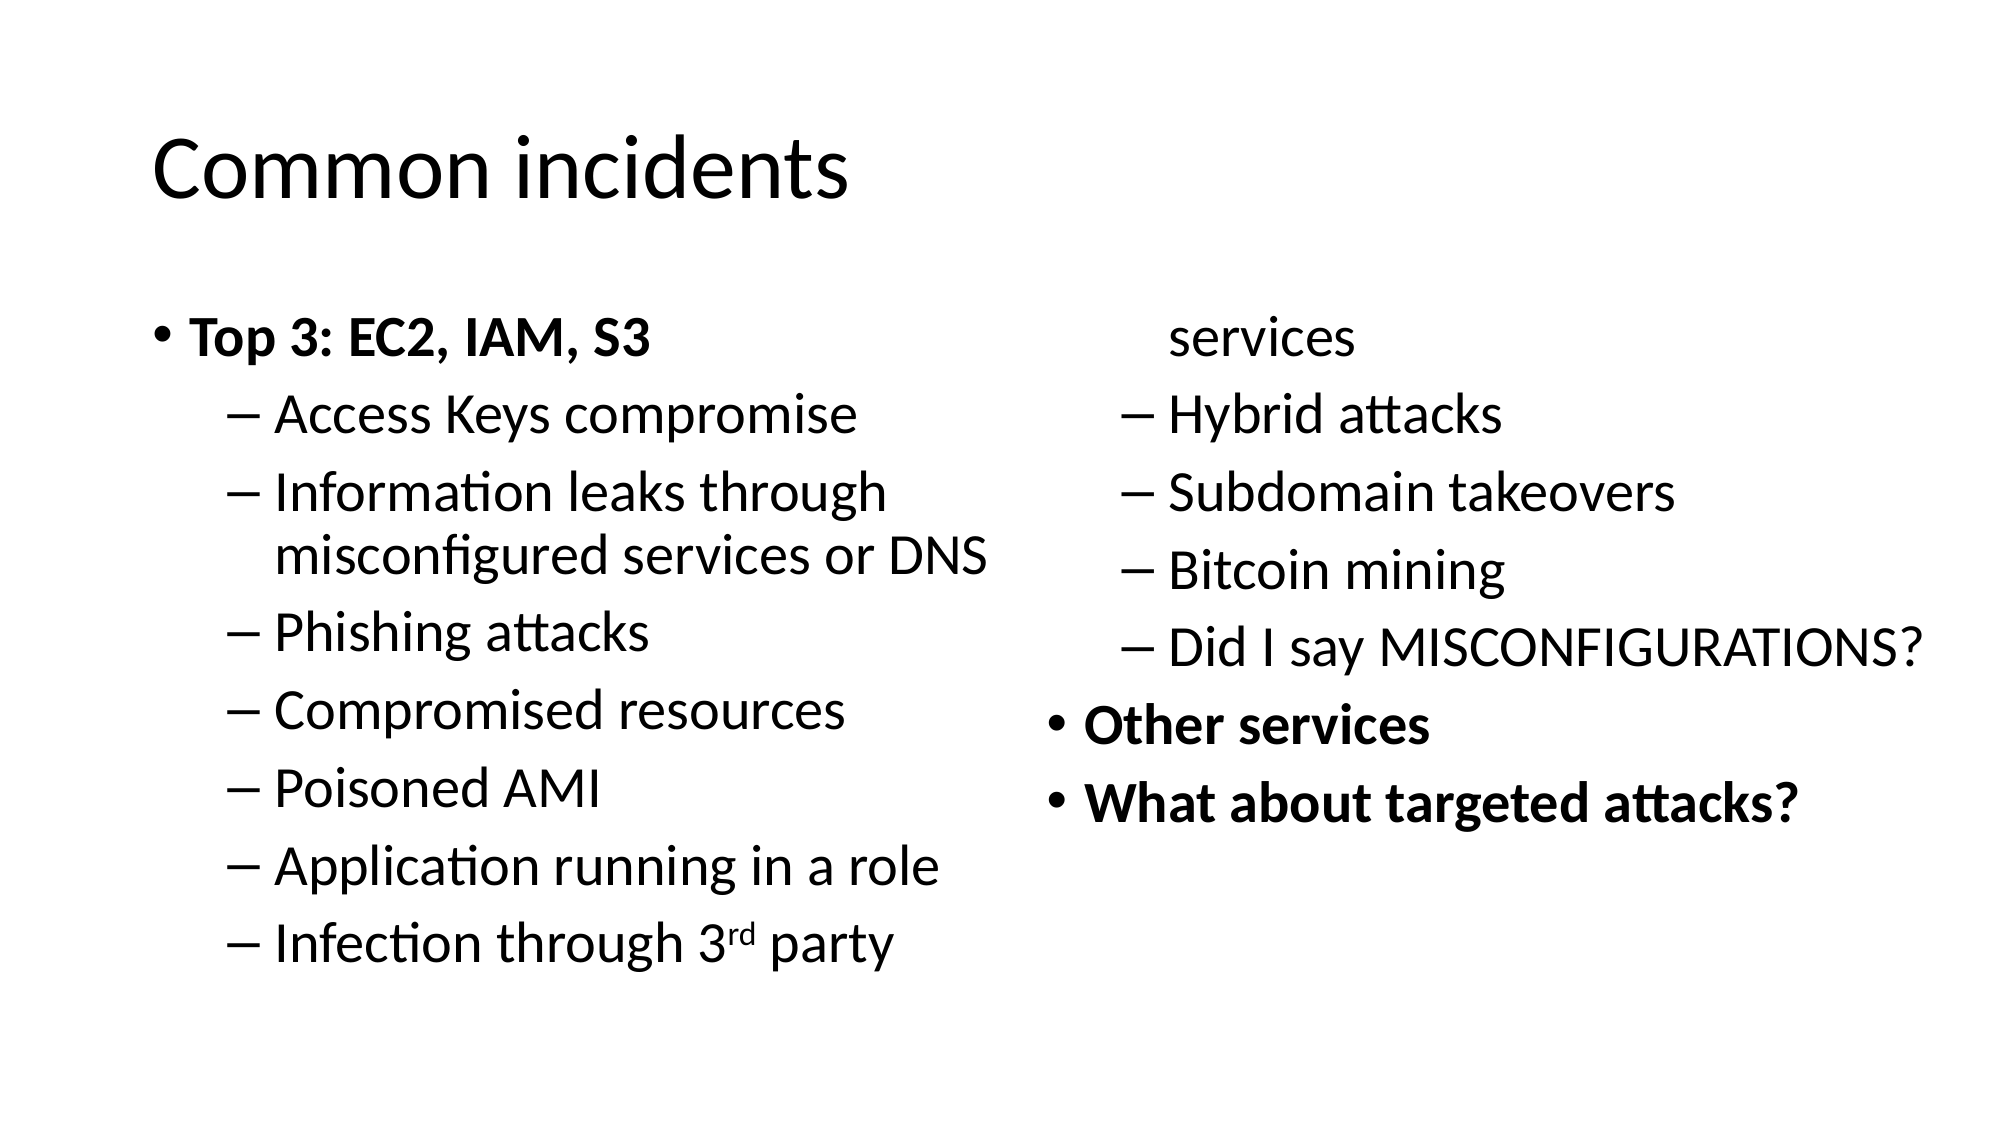

# Common incidents
Top 3: EC2, IAM, S3
Access Keys compromise
Information leaks through misconfigured services or DNS
Phishing attacks
Compromised resources
Poisoned AMI
Application running in a role
Infection through 3rd party services
Hybrid attacks
Subdomain takeovers
Bitcoin mining
Did I say MISCONFIGURATIONS?
Other services
What about targeted attacks?